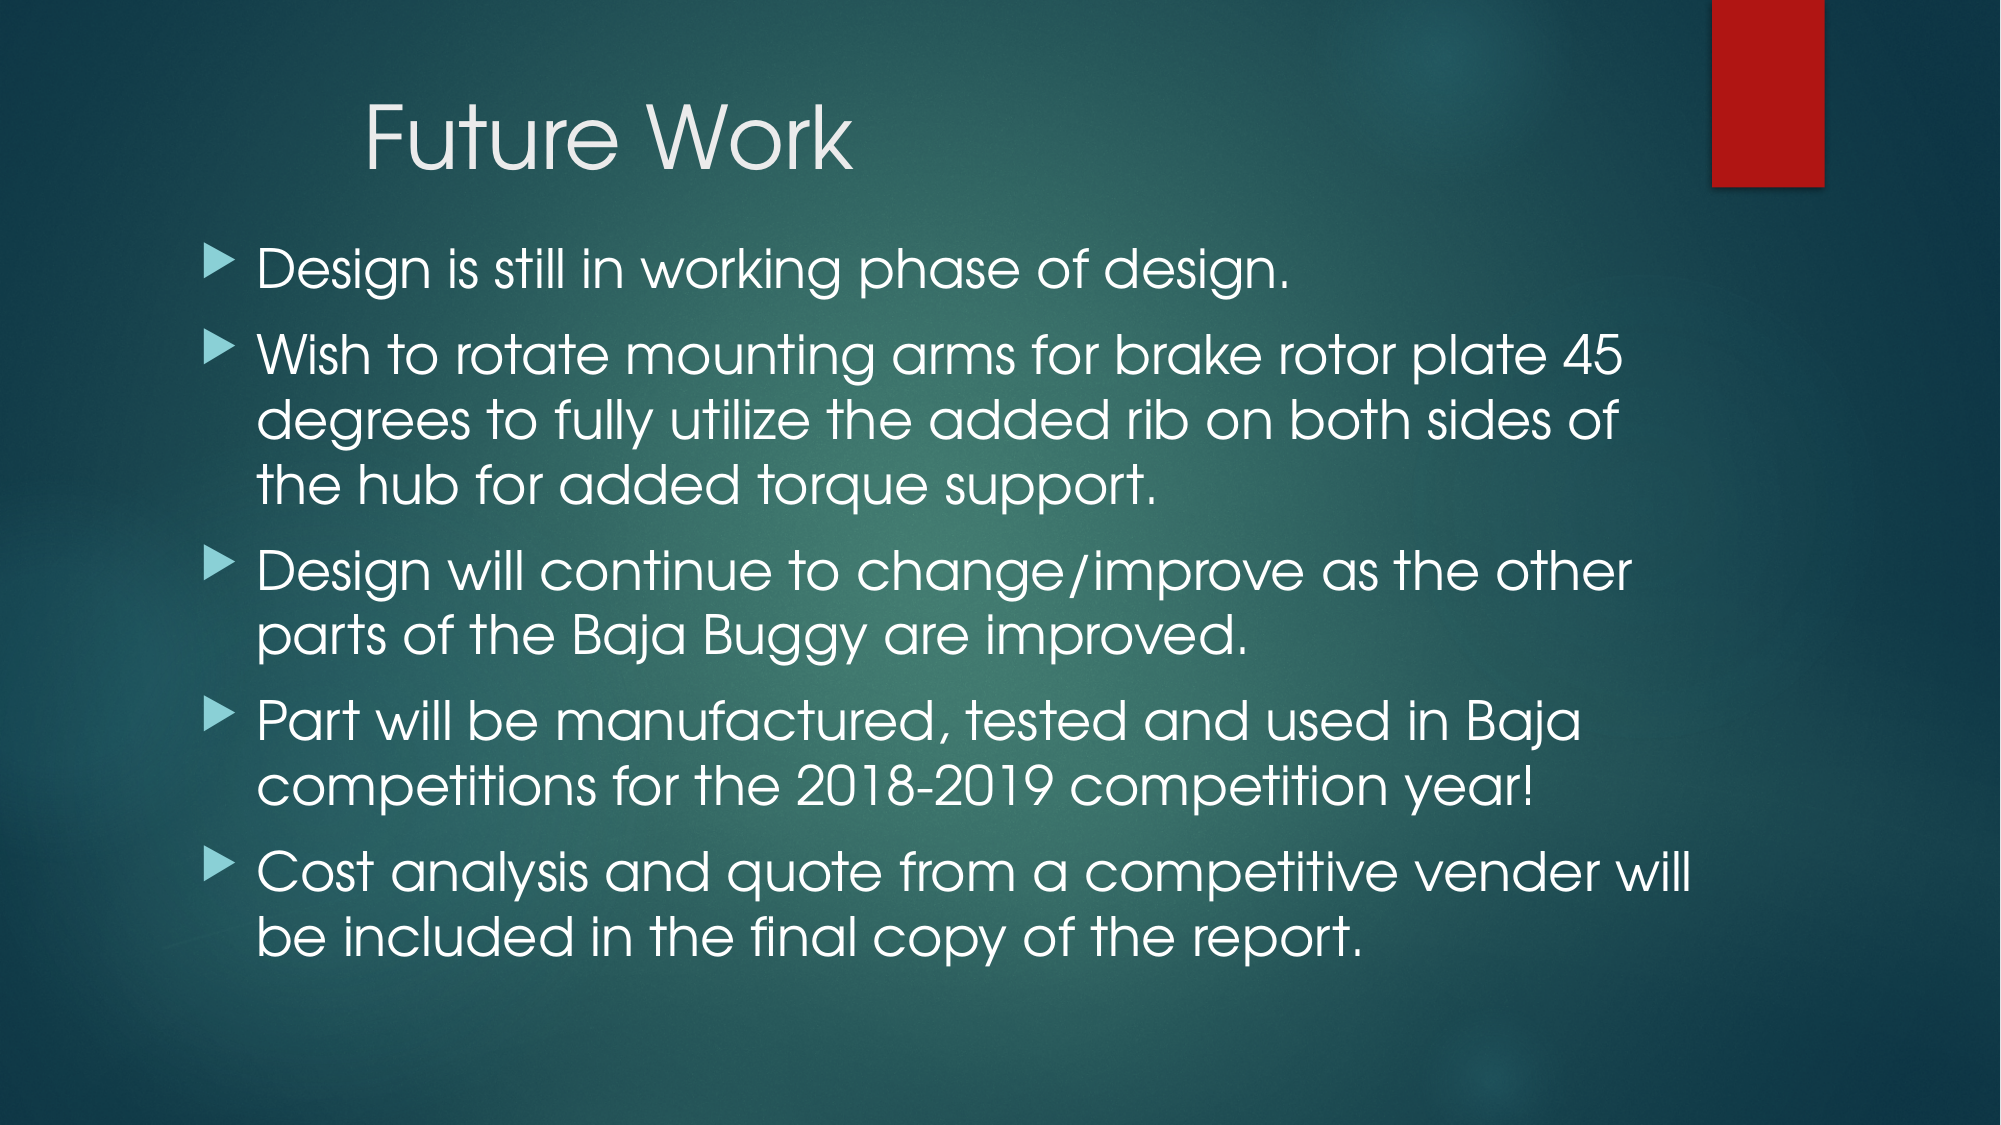

# Future Work
Design is still in working phase of design.
Wish to rotate mounting arms for brake rotor plate 45 degrees to fully utilize the added rib on both sides of the hub for added torque support.
Design will continue to change/improve as the other parts of the Baja Buggy are improved.
Part will be manufactured, tested and used in Baja competitions for the 2018-2019 competition year!
Cost analysis and quote from a competitive vender will be included in the final copy of the report.